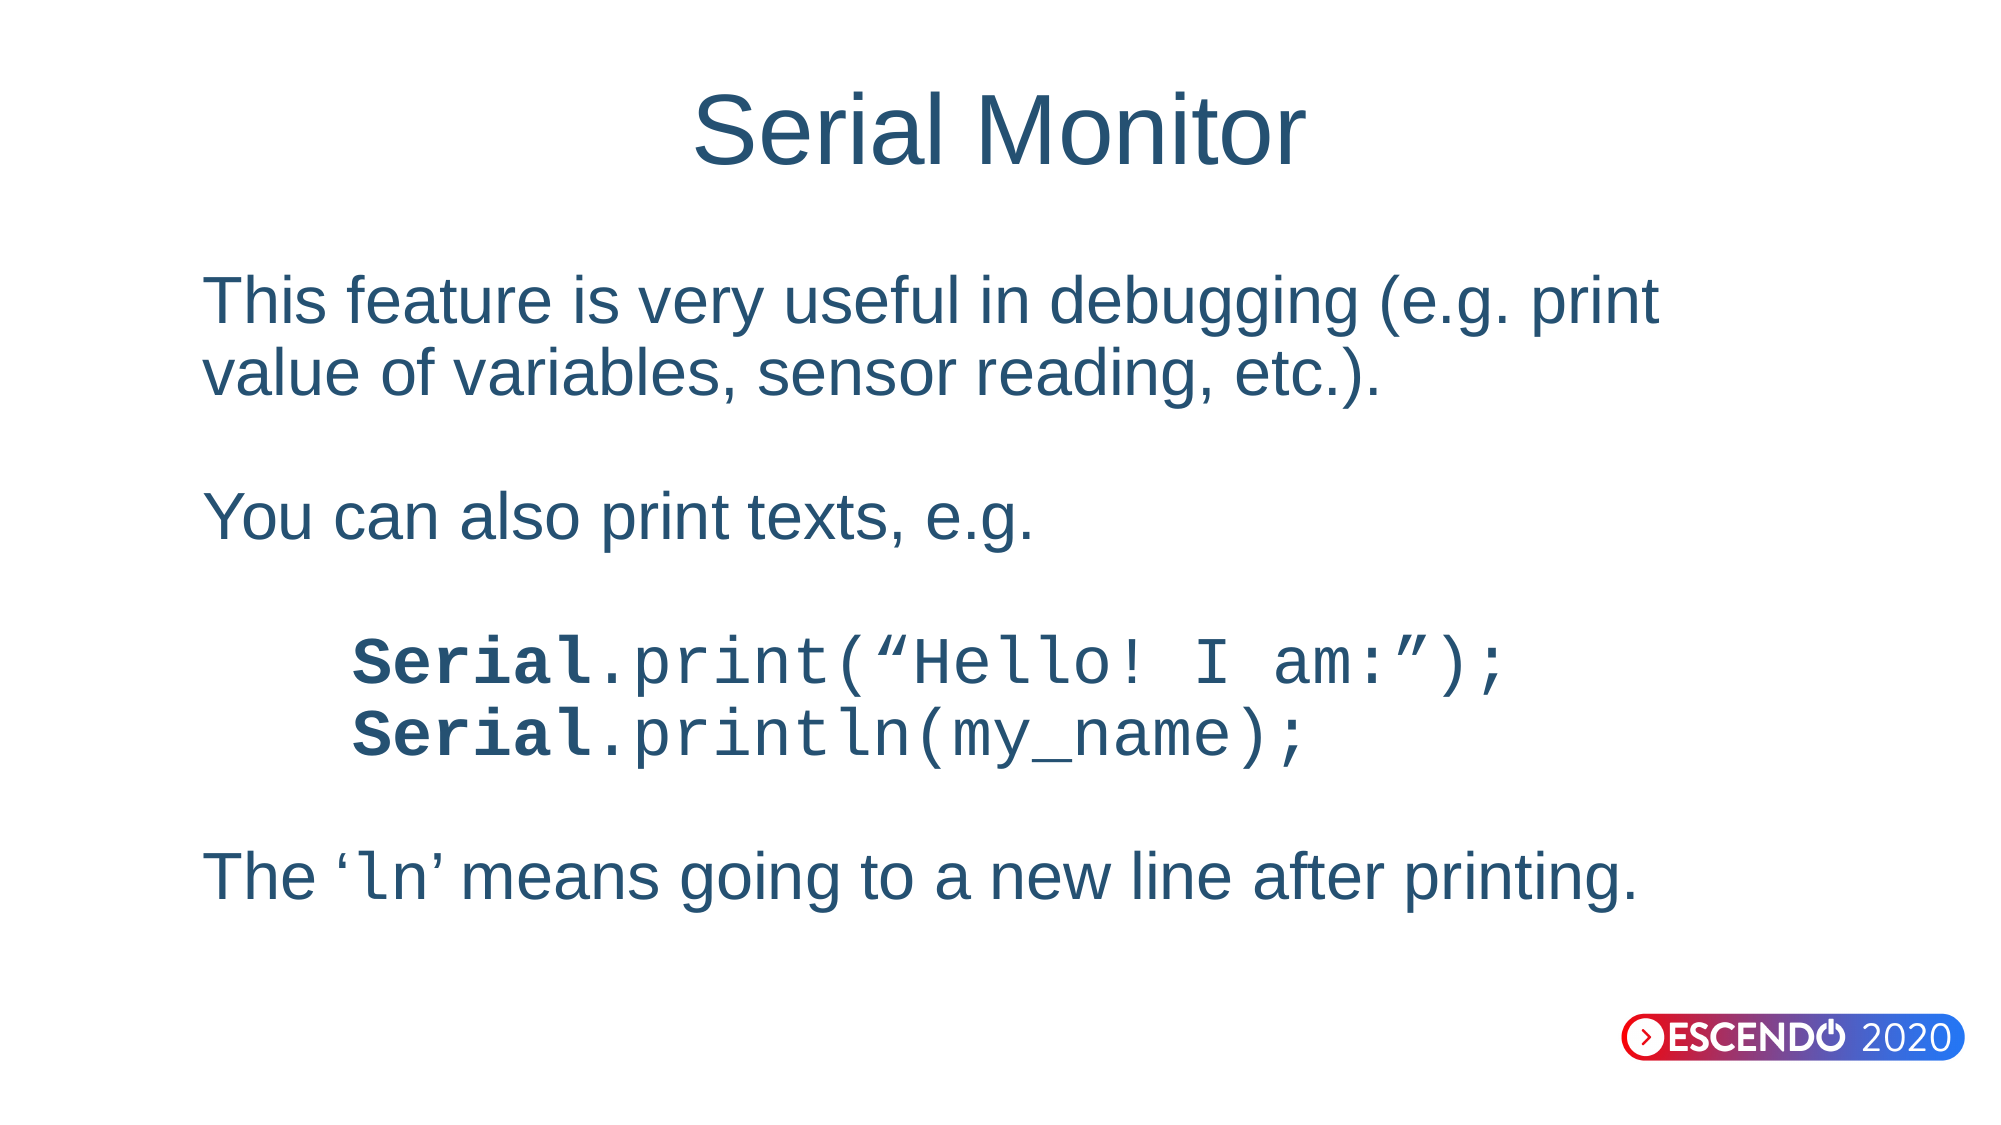

Serial Monitor
# This feature is very useful in debugging (e.g. print value of variables, sensor reading, etc.). You can also print texts, e.g. Serial.print(“Hello! I am:”); Serial.println(my_name); The ‘ln’ means going to a new line after printing.